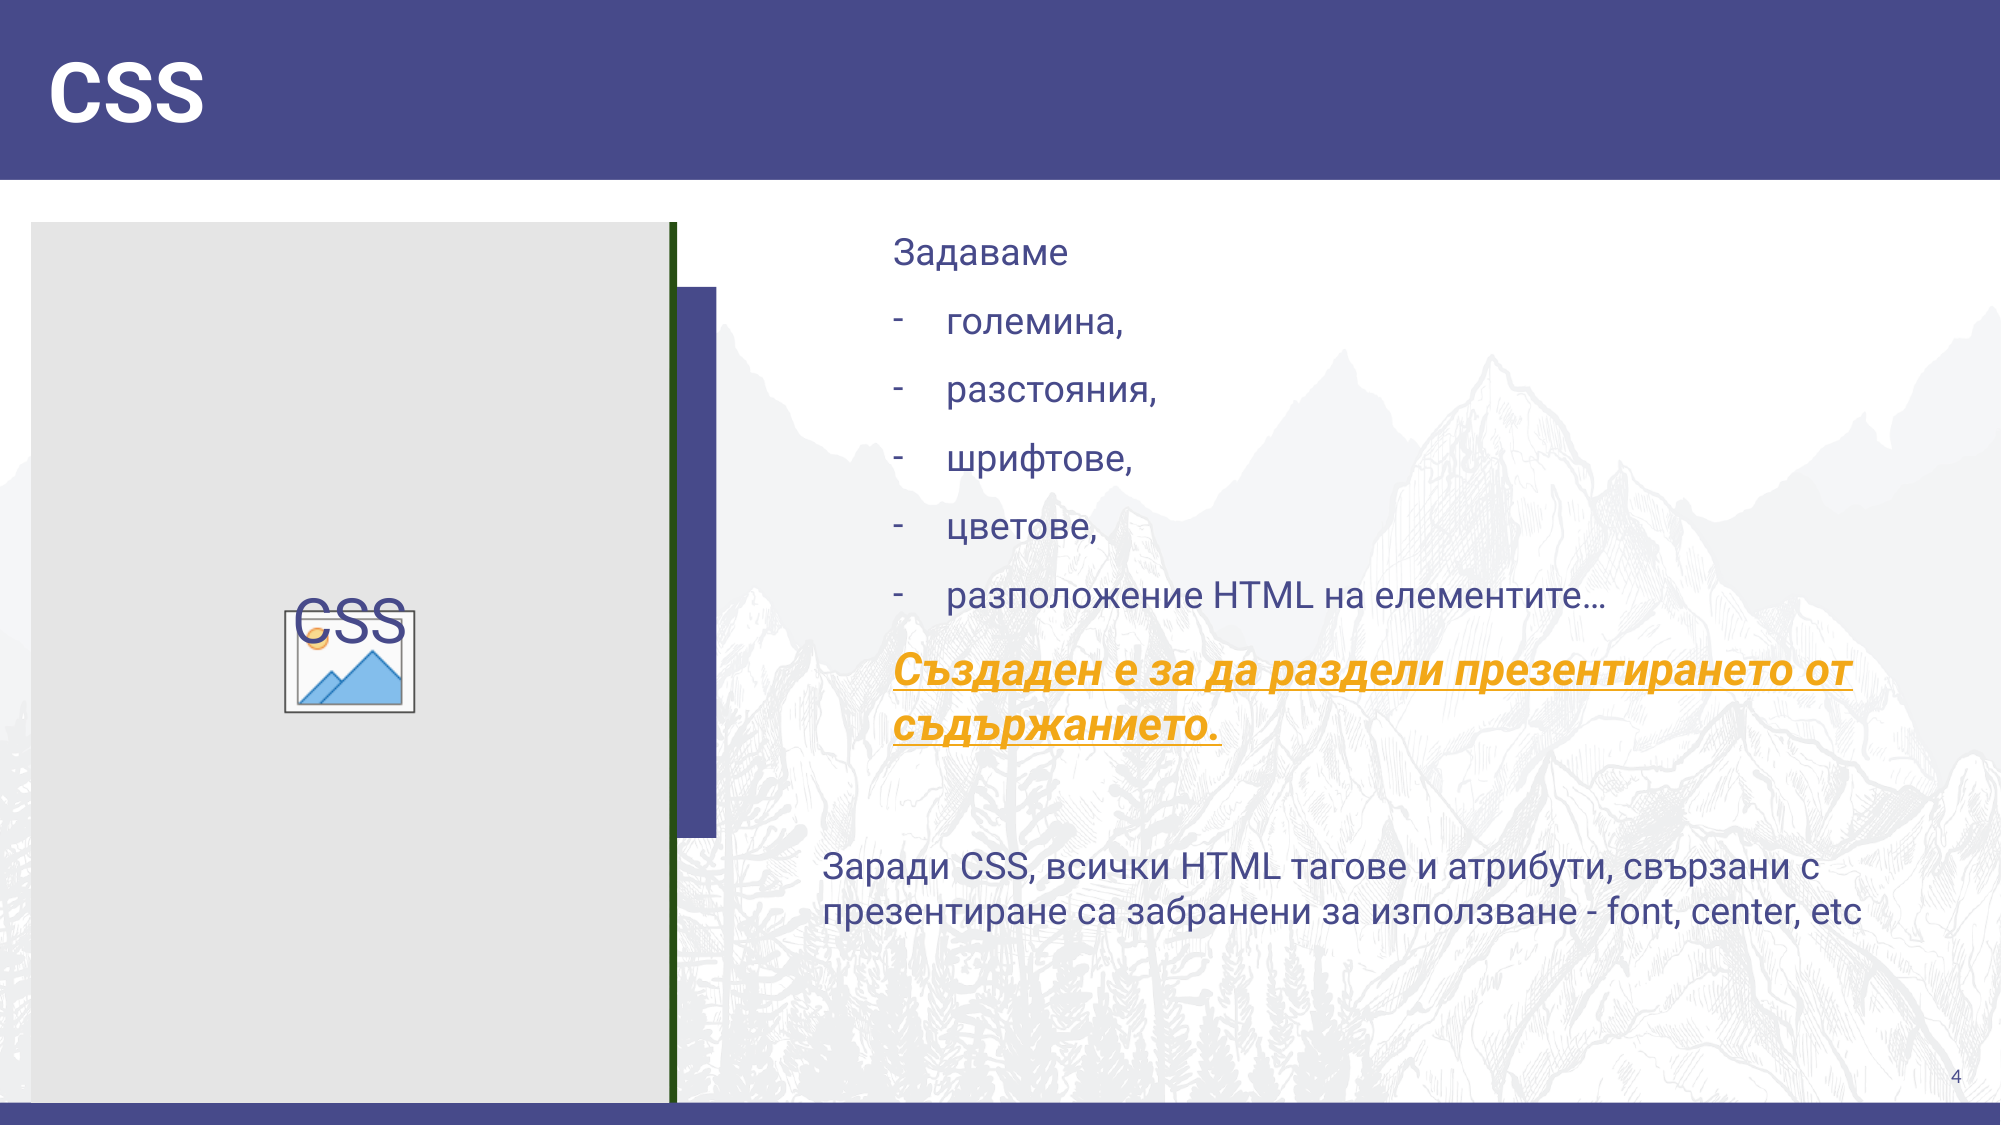

# CSS
Задаваме
големина,
разстояния,
шрифтове,
цветове,
разположение HTML на елементите…
Създаден е за да раздели презентирането от съдържанието.

Заради CSS, всички HTML тагове и атрибути, свързани с презентиране са забранени за използване - font, center, etc

CSS

4